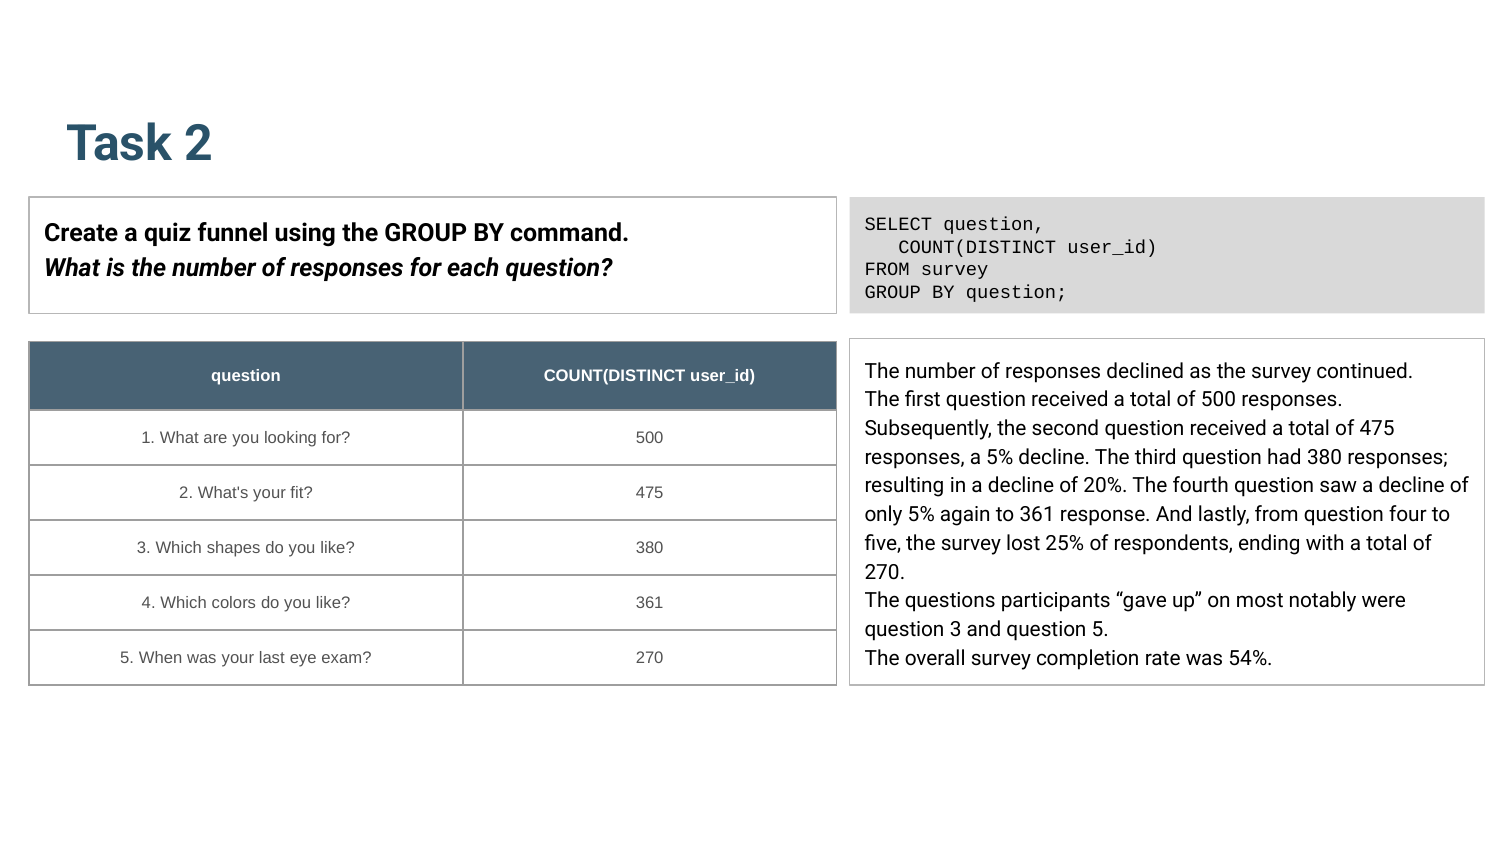

Task 2
Create a quiz funnel using the GROUP BY command.
What is the number of responses for each question?
SELECT question,
   COUNT(DISTINCT user_id)
FROM survey
GROUP BY question;
The number of responses declined as the survey continued.
The first question received a total of 500 responses. Subsequently, the second question received a total of 475 responses, a 5% decline. The third question had 380 responses; resulting in a decline of 20%. The fourth question saw a decline of only 5% again to 361 response. And lastly, from question four to five, the survey lost 25% of respondents, ending with a total of 270.
The questions participants “gave up” on most notably were question 3 and question 5.
The overall survey completion rate was 54%.
| question | COUNT(DISTINCT user\_id) |
| --- | --- |
| 1. What are you looking for? | 500 |
| 2. What's your fit? | 475 |
| 3. Which shapes do you like? | 380 |
| 4. Which colors do you like? | 361 |
| 5. When was your last eye exam? | 270 |